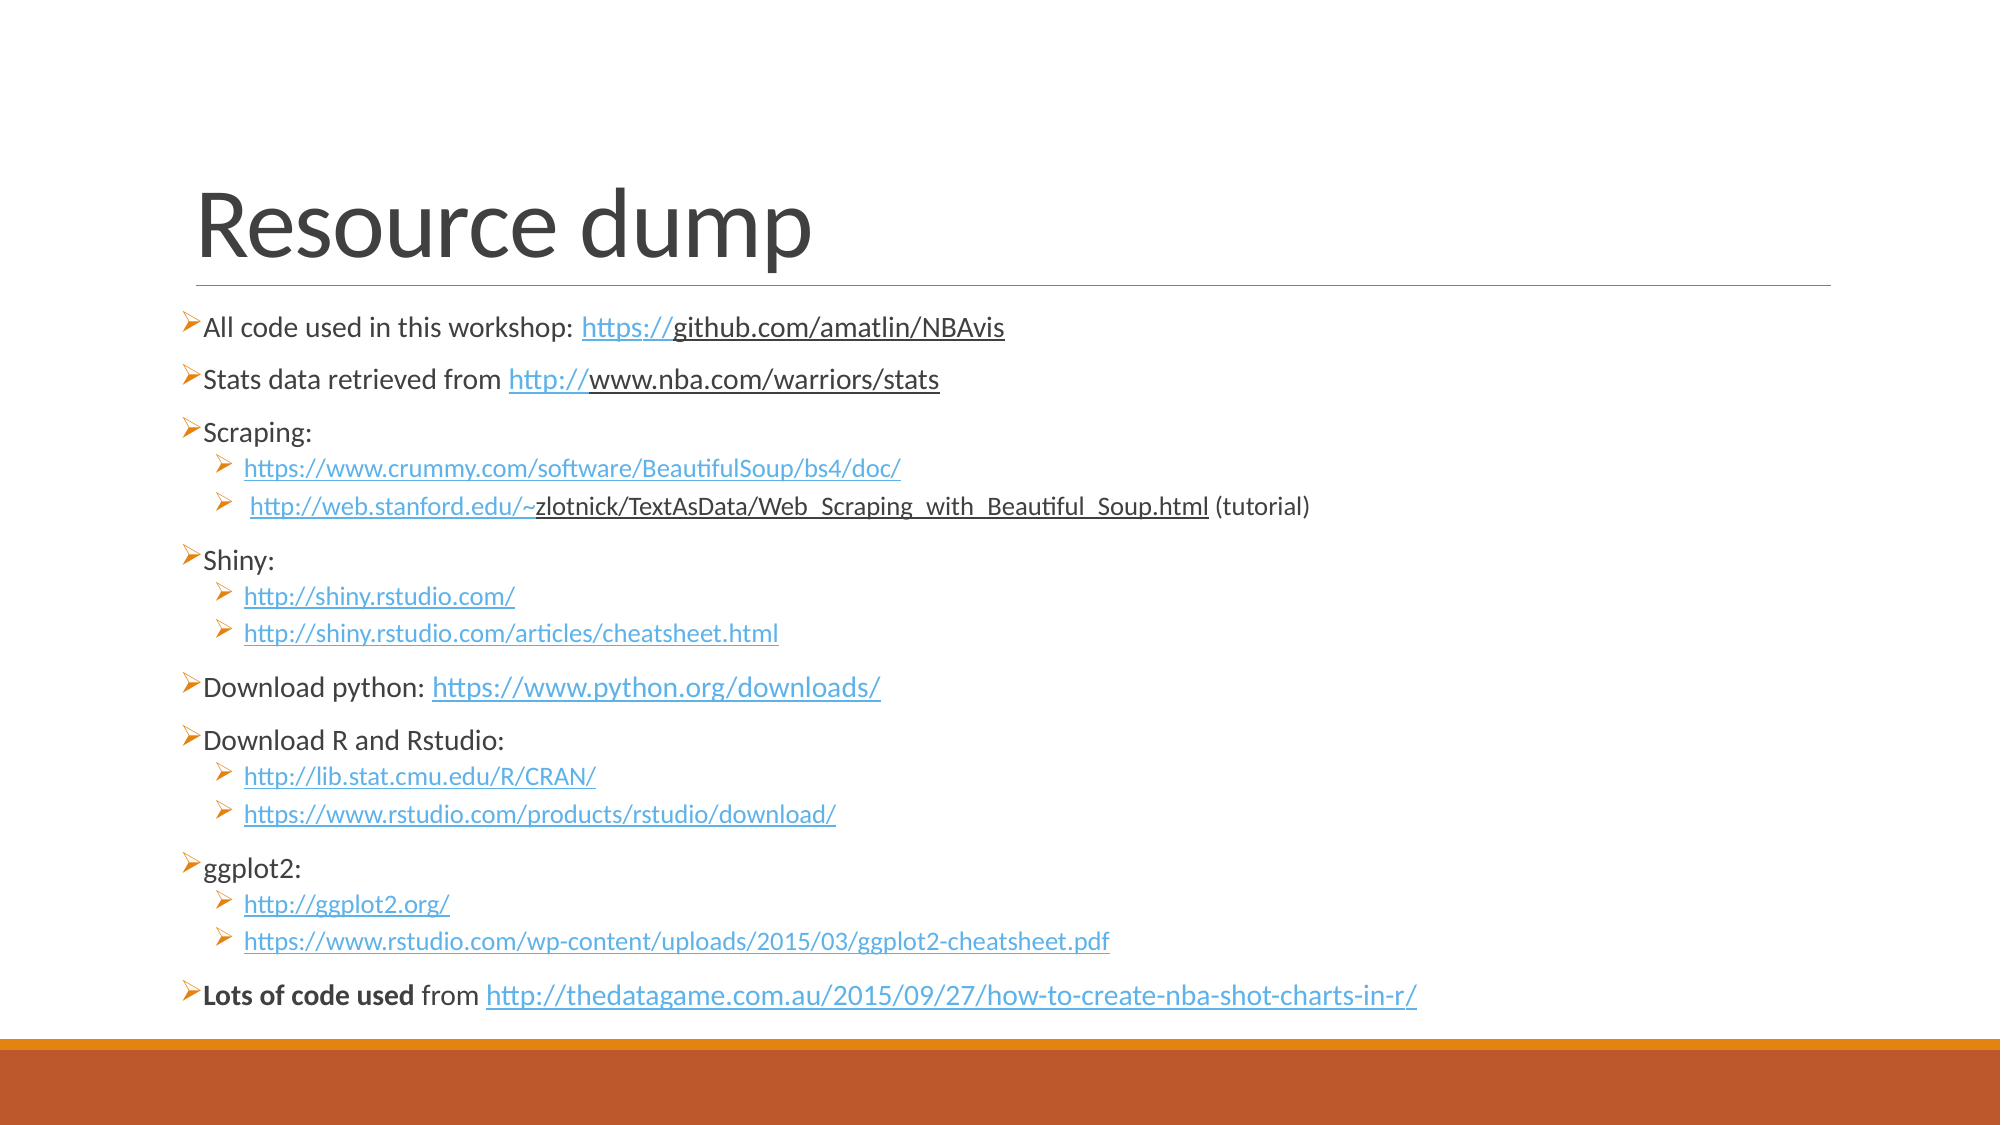

# Resource dump
 All code used in this workshop: https://github.com/amatlin/NBAvis
 Stats data retrieved from http://www.nba.com/warriors/stats
 Scraping:
https://www.crummy.com/software/BeautifulSoup/bs4/doc/
 http://web.stanford.edu/~zlotnick/TextAsData/Web_Scraping_with_Beautiful_Soup.html (tutorial)
 Shiny:
http://shiny.rstudio.com/
http://shiny.rstudio.com/articles/cheatsheet.html
 Download python: https://www.python.org/downloads/
 Download R and Rstudio:
http://lib.stat.cmu.edu/R/CRAN/
https://www.rstudio.com/products/rstudio/download/
 ggplot2:
http://ggplot2.org/
https://www.rstudio.com/wp-content/uploads/2015/03/ggplot2-cheatsheet.pdf
 Lots of code used from http://thedatagame.com.au/2015/09/27/how-to-create-nba-shot-charts-in-r/